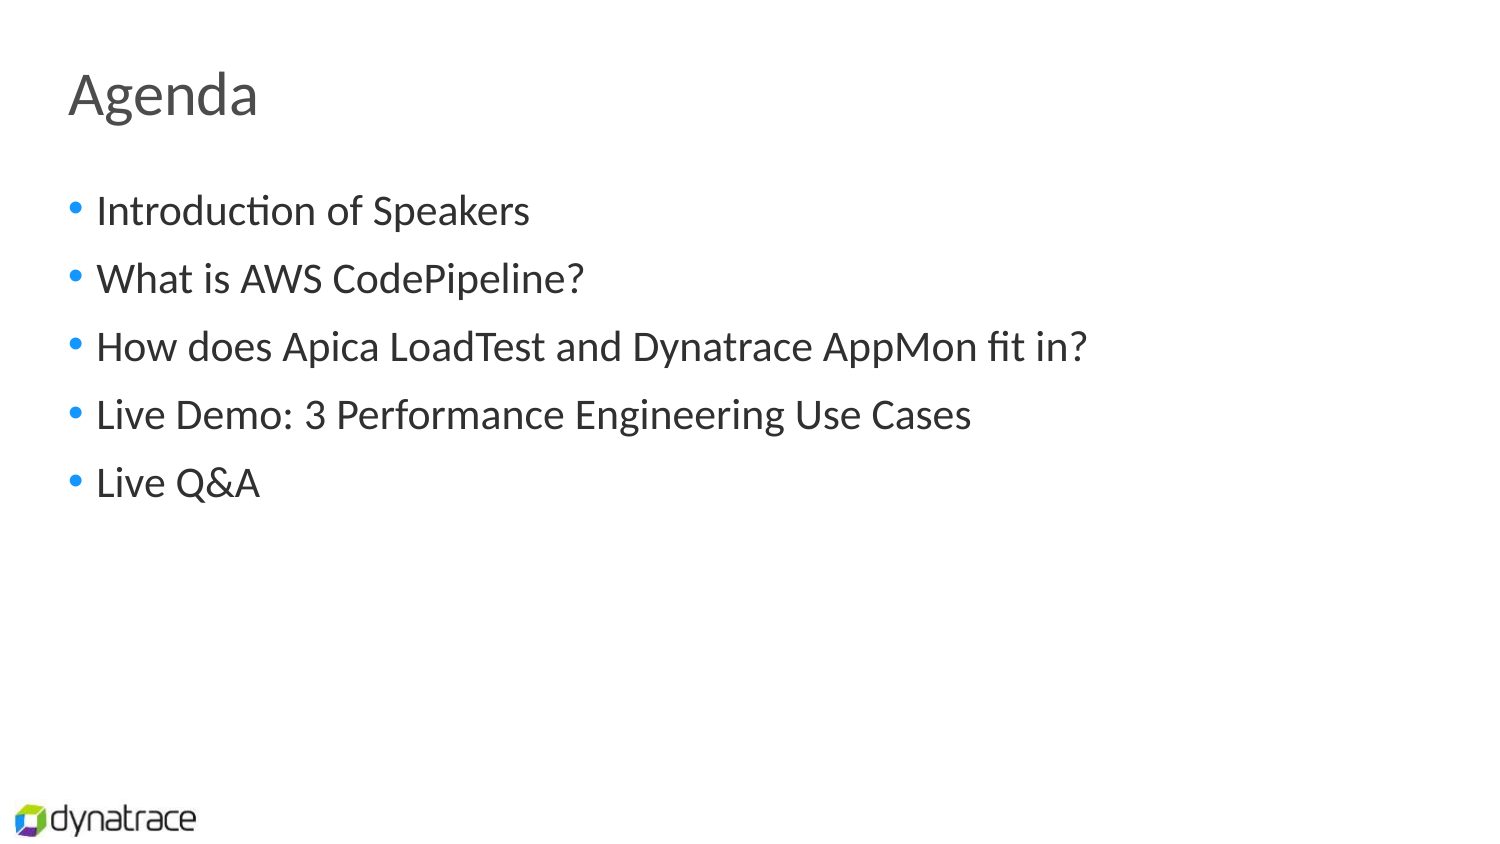

# Agenda
Introduction of Speakers
What is AWS CodePipeline?
How does Apica LoadTest and Dynatrace AppMon fit in?
Live Demo: 3 Performance Engineering Use Cases
Live Q&A